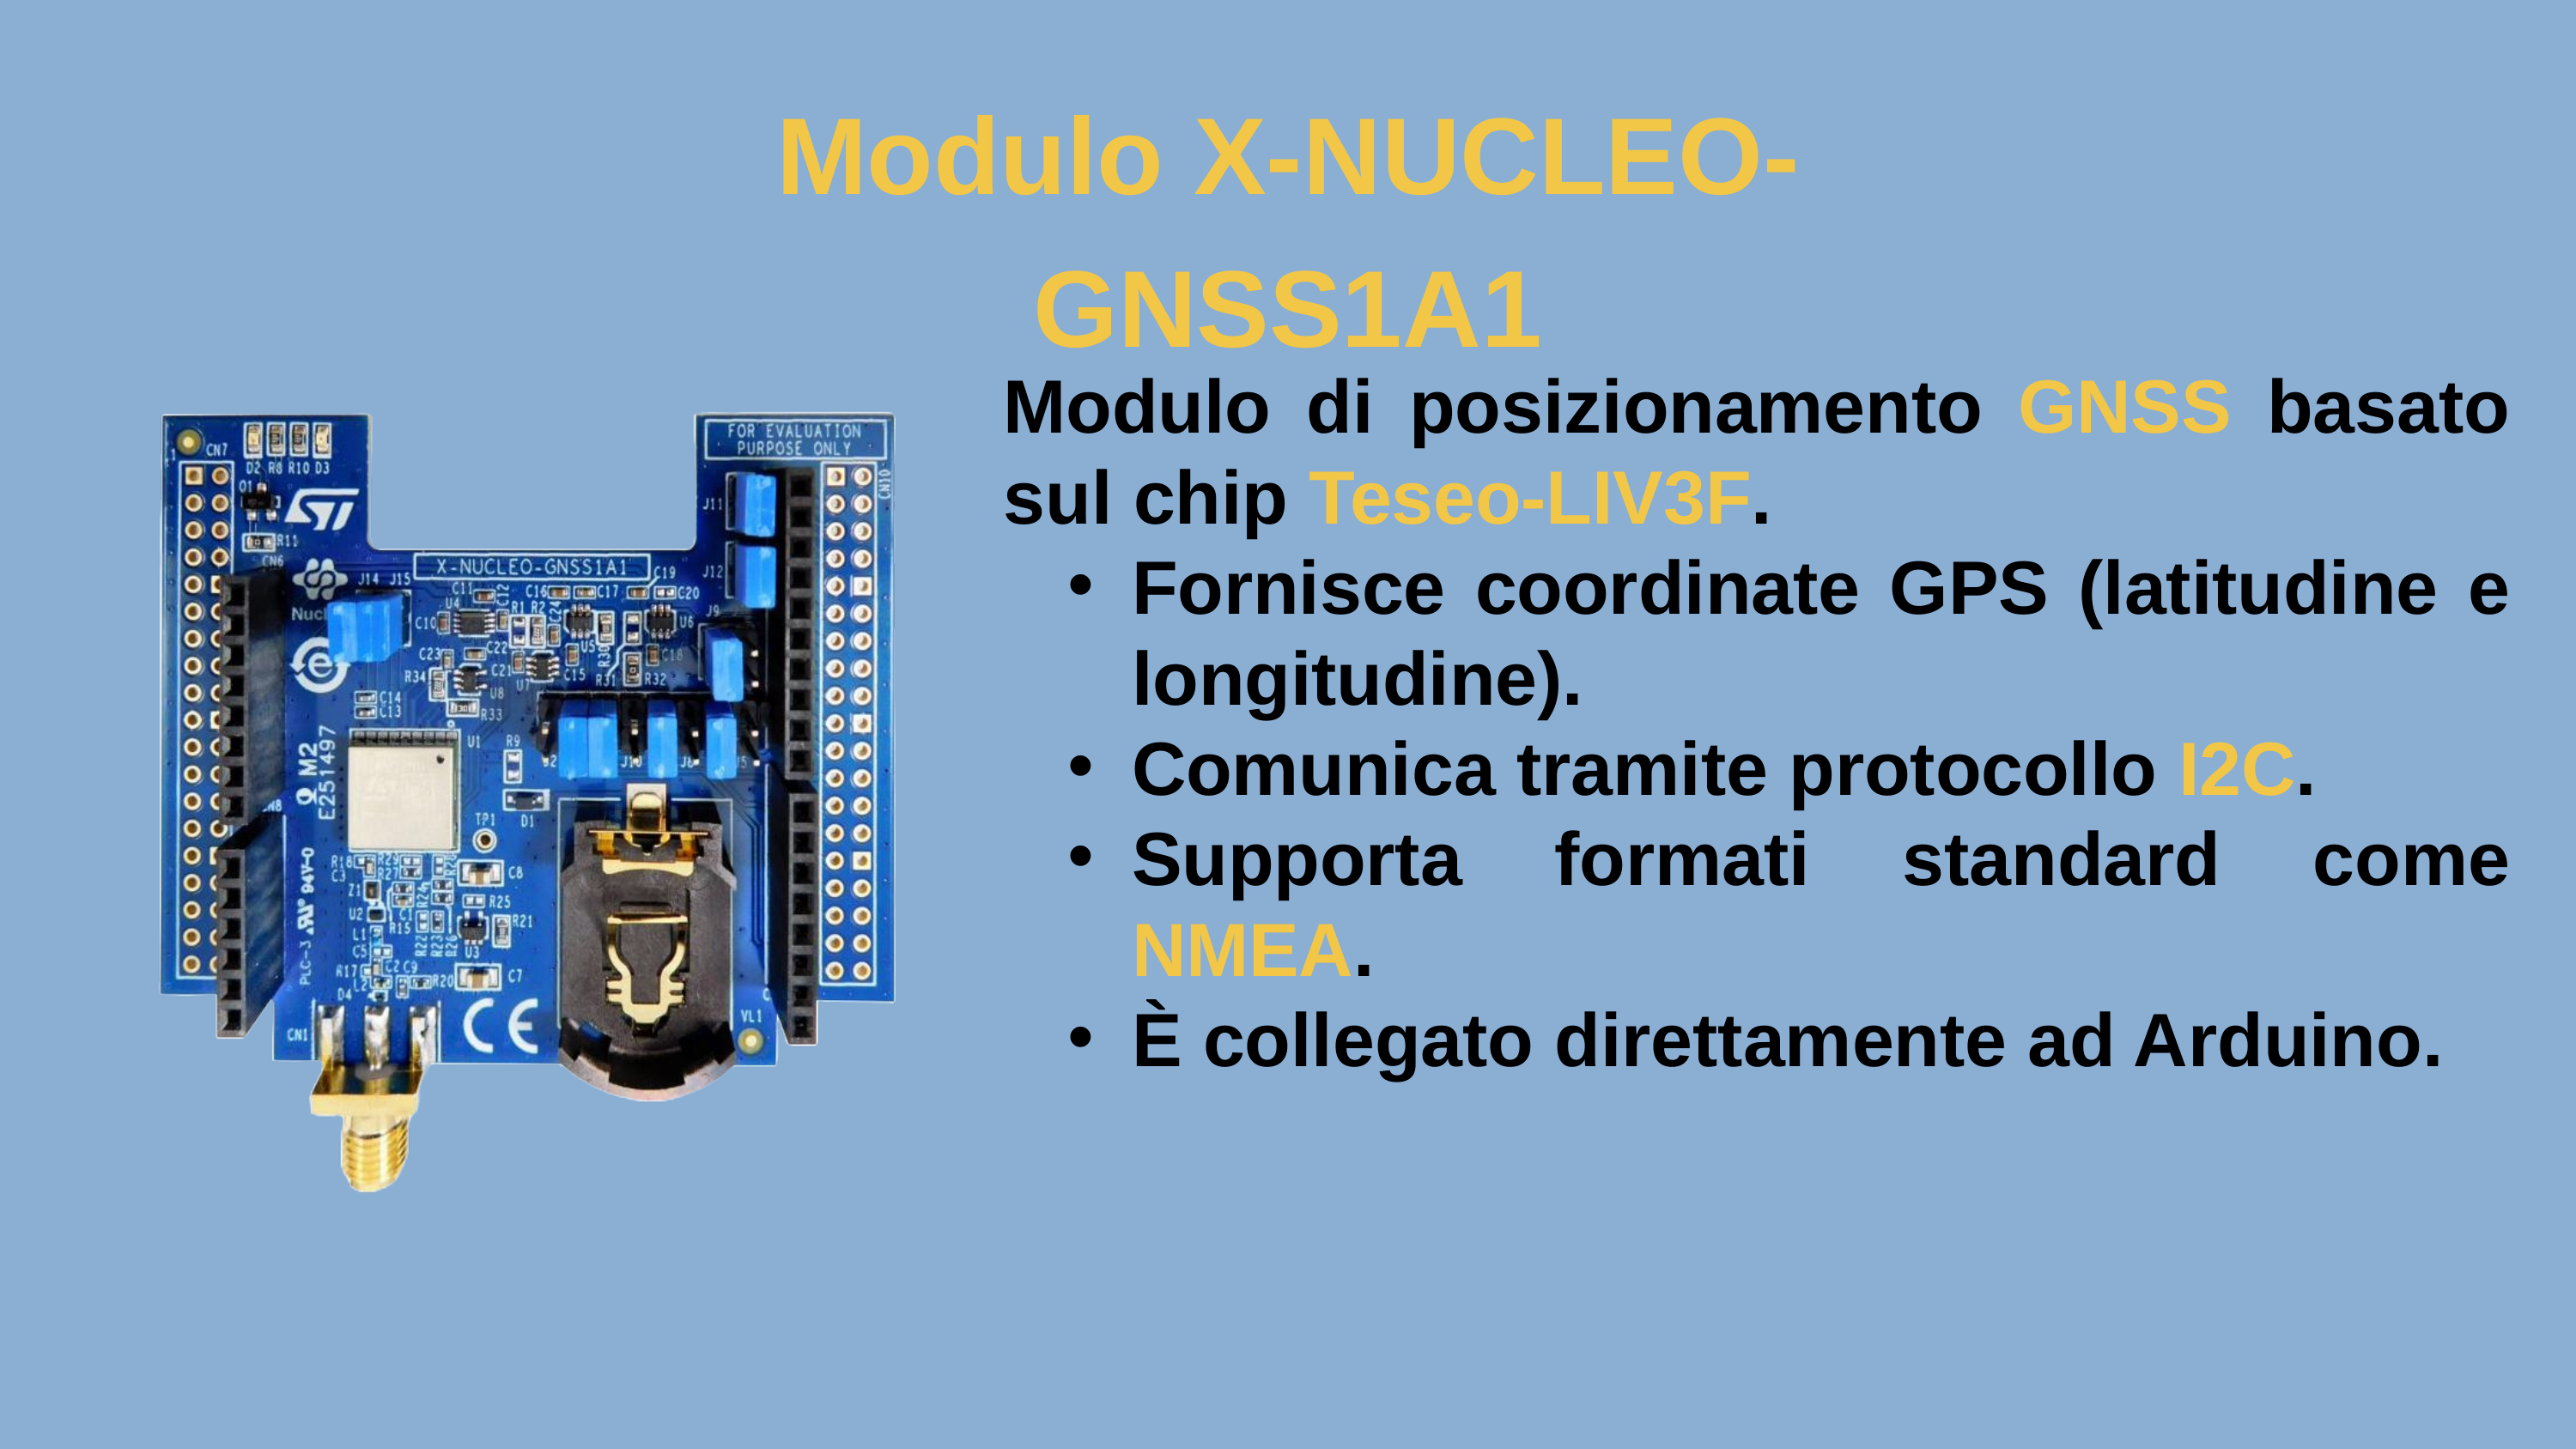

Modulo X-NUCLEO-GNSS1A1
Modulo di posizionamento GNSS basato sul chip Teseo-LIV3F.
Fornisce coordinate GPS (latitudine e longitudine).
Comunica tramite protocollo I2C.
Supporta formati standard come NMEA.
È collegato direttamente ad Arduino.